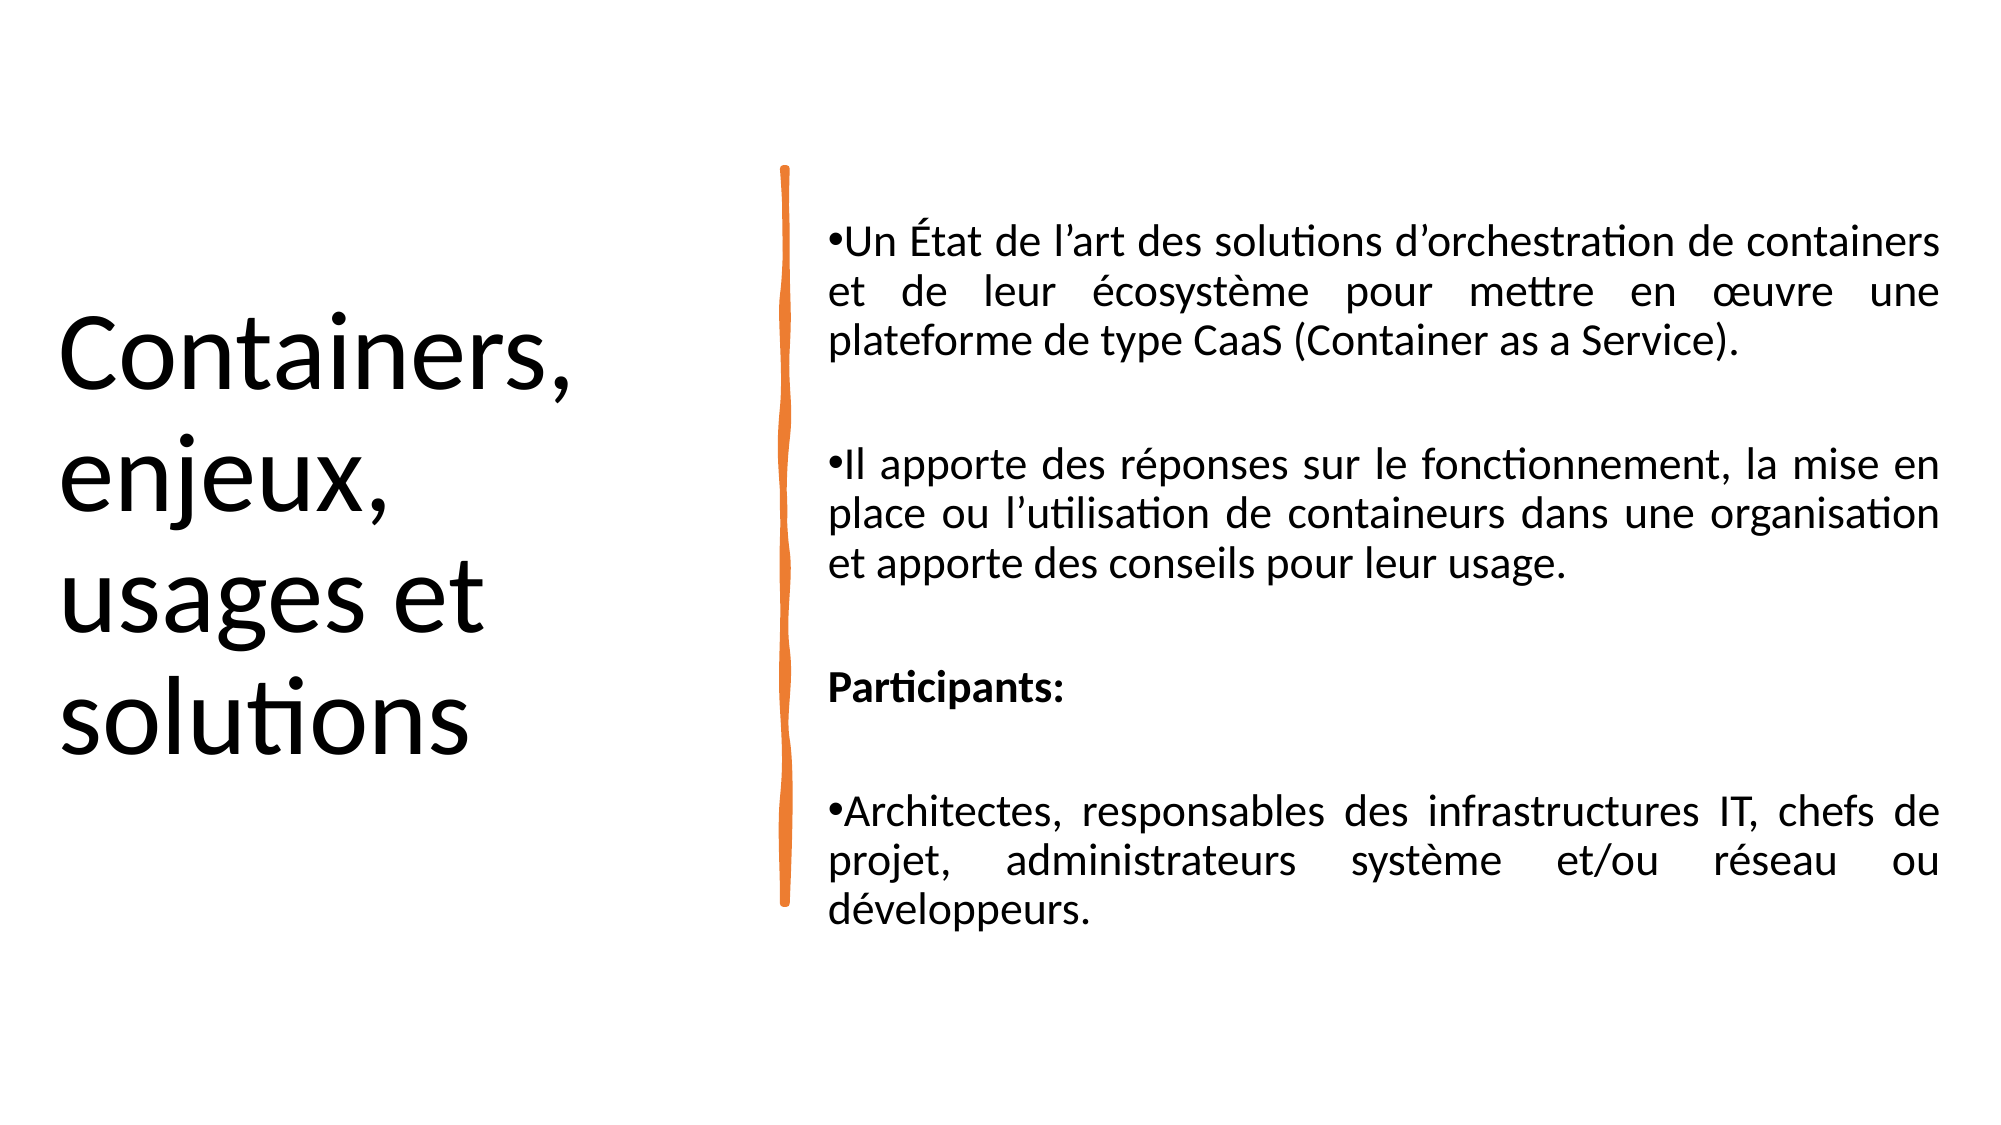

# Containers, enjeux, usages et solutions
Un État de l’art des solutions d’orchestration de containers et de leur écosystème pour mettre en œuvre une plateforme de type CaaS (Container as a Service).

Il apporte des réponses sur le fonctionnement, la mise en place ou l’utilisation de containeurs dans une organisation et apporte des conseils pour leur usage.

Participants:

Architectes, responsables des infrastructures IT, chefs de projet, administrateurs système et/ou réseau ou développeurs.